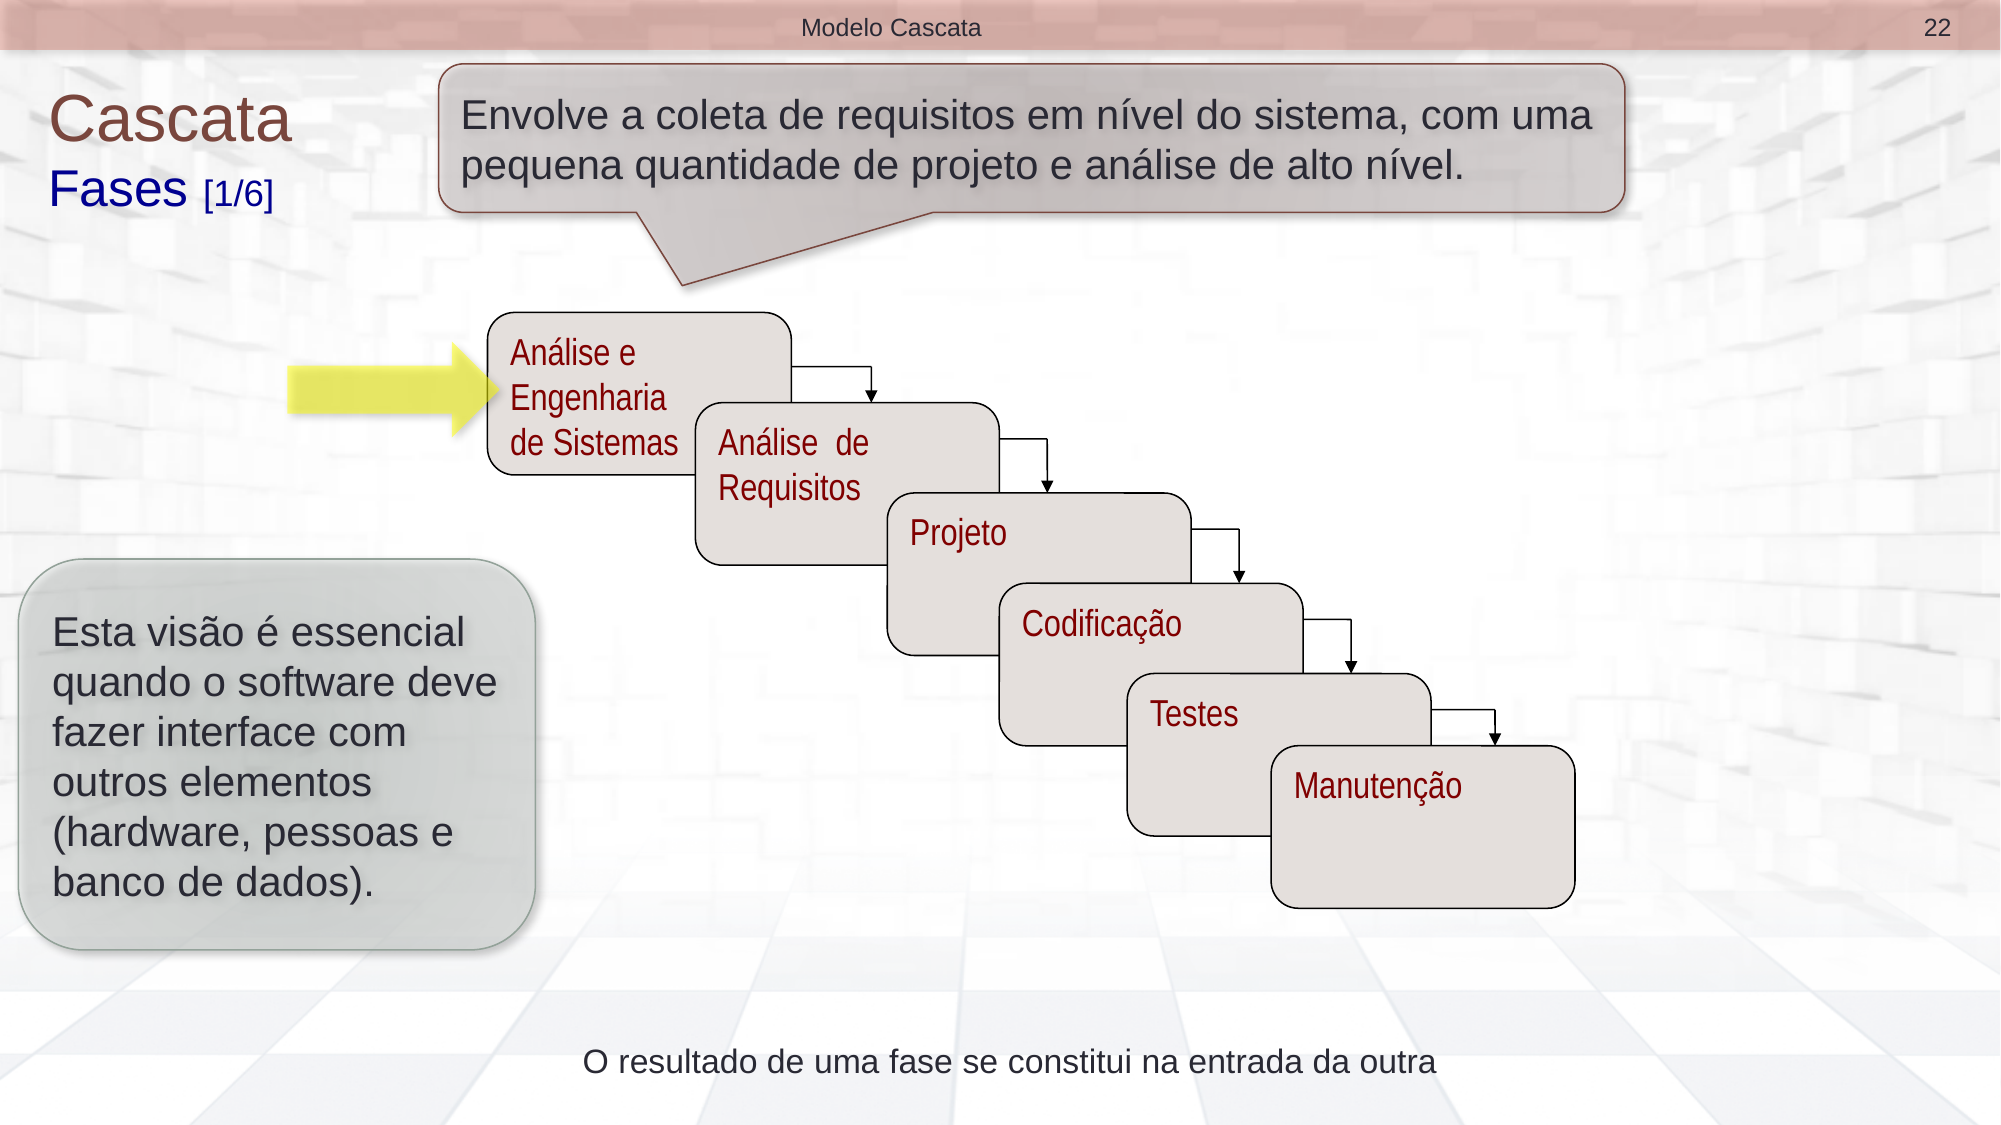

22
Modelo Cascata
Envolve a coleta de requisitos em nível do sistema, com uma pequena quantidade de projeto e análise de alto nível.
# Cascata Fases [1/6]
Análise e Engenharia
de Sistemas

Análise  de Requisitos

Projeto

Codificação

Testes

Manutenção

Esta visão é essencial quando o software deve fazer interface com outros elementos (hardware, pessoas e banco de dados).
O resultado de uma fase se constitui na entrada da outra